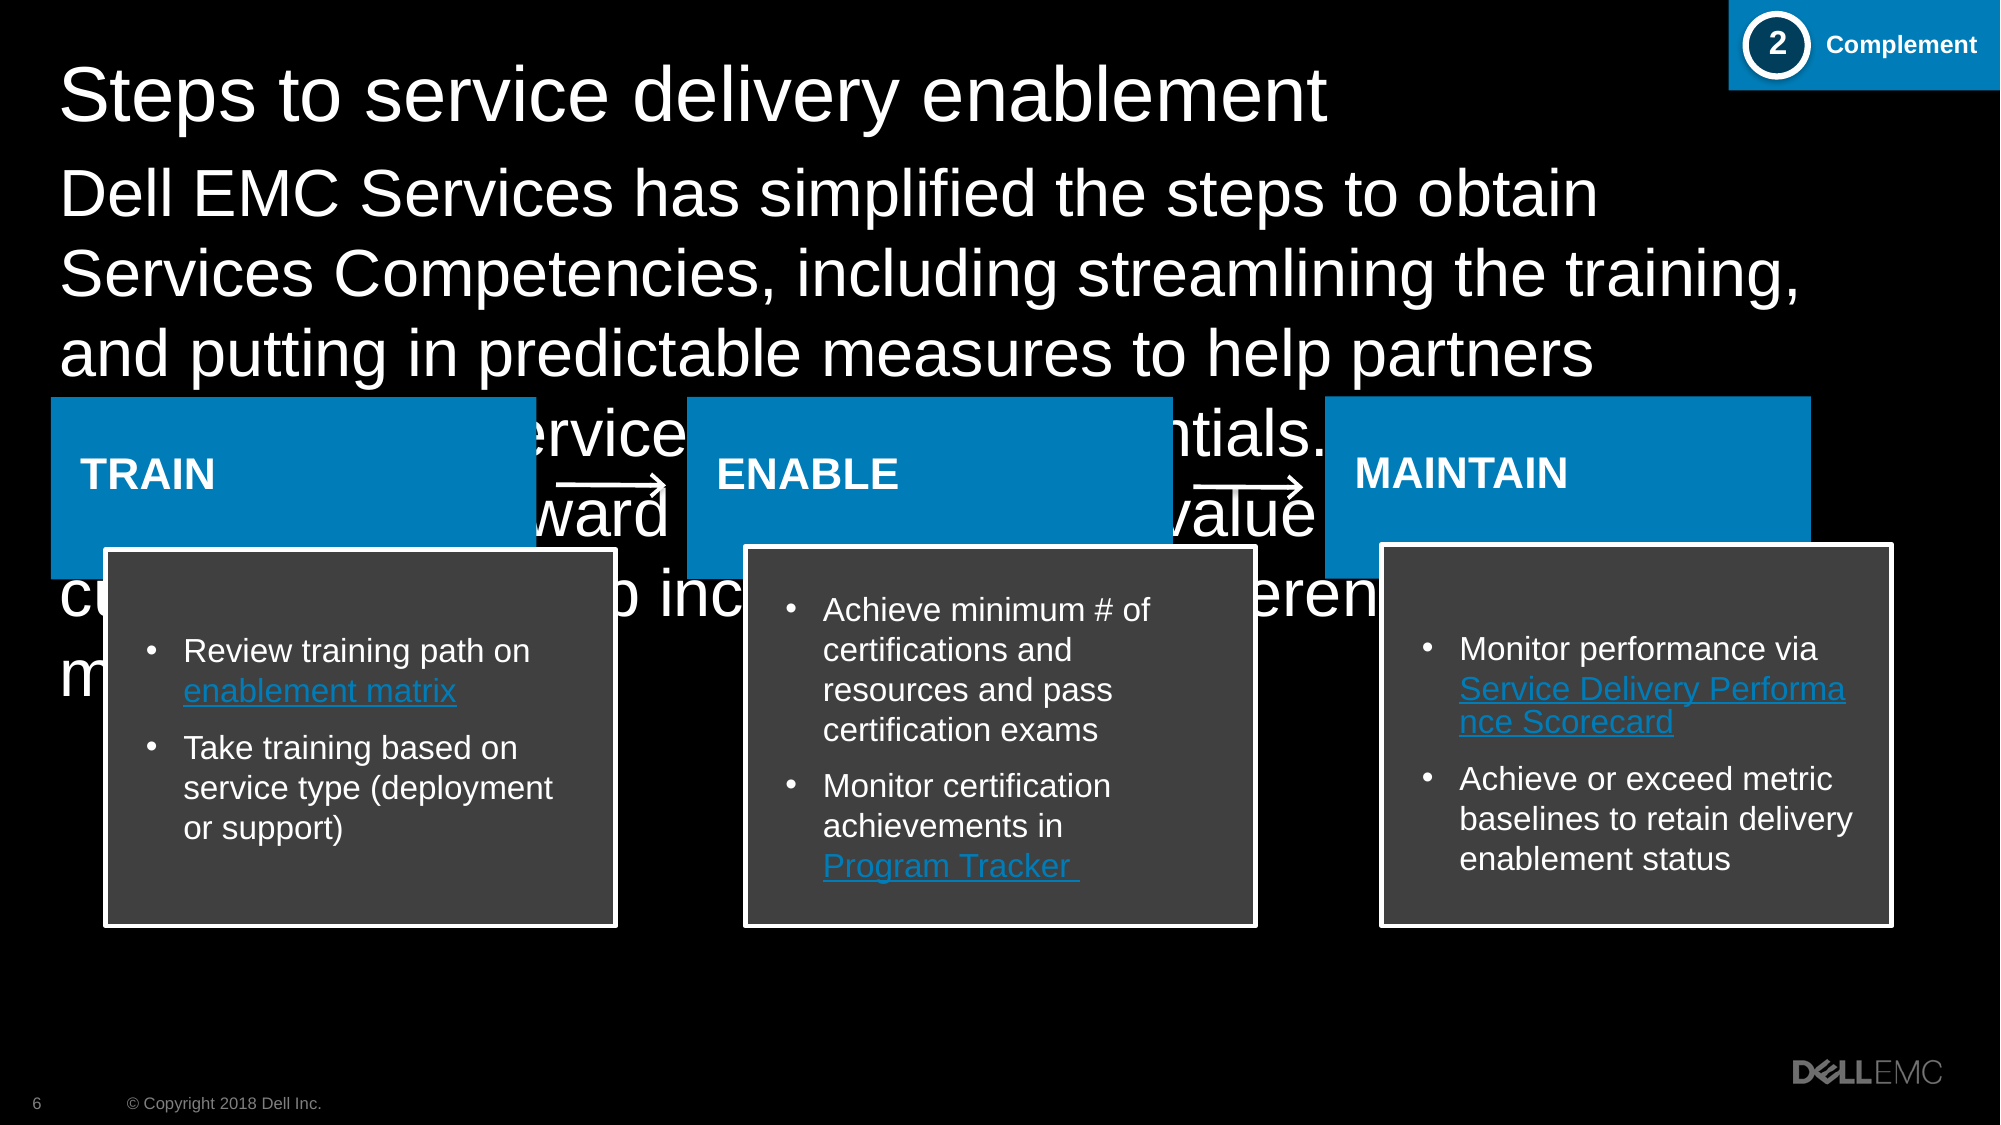

Complement

2
# Steps to service delivery enablement
Dell EMC Services has simplified the steps to obtain Services Competencies, including streamlining the training, and putting in predictable measures to help partners maintain their services delivery credentials. Our goal is to measure and reward partners for the value delivered to customers and help increase partner differentiation in markets served.

MAINTAIN

ENABLE

TRAIN

Monitor performance via Service Delivery Performance Scorecard
Achieve or exceed metric baselines to retain delivery enablement status
Achieve minimum # of certifications and resources and pass certification exams
Monitor certification achievements in Program Tracker
Review training path on enablement matrix
Take training based on service type (deployment or support)